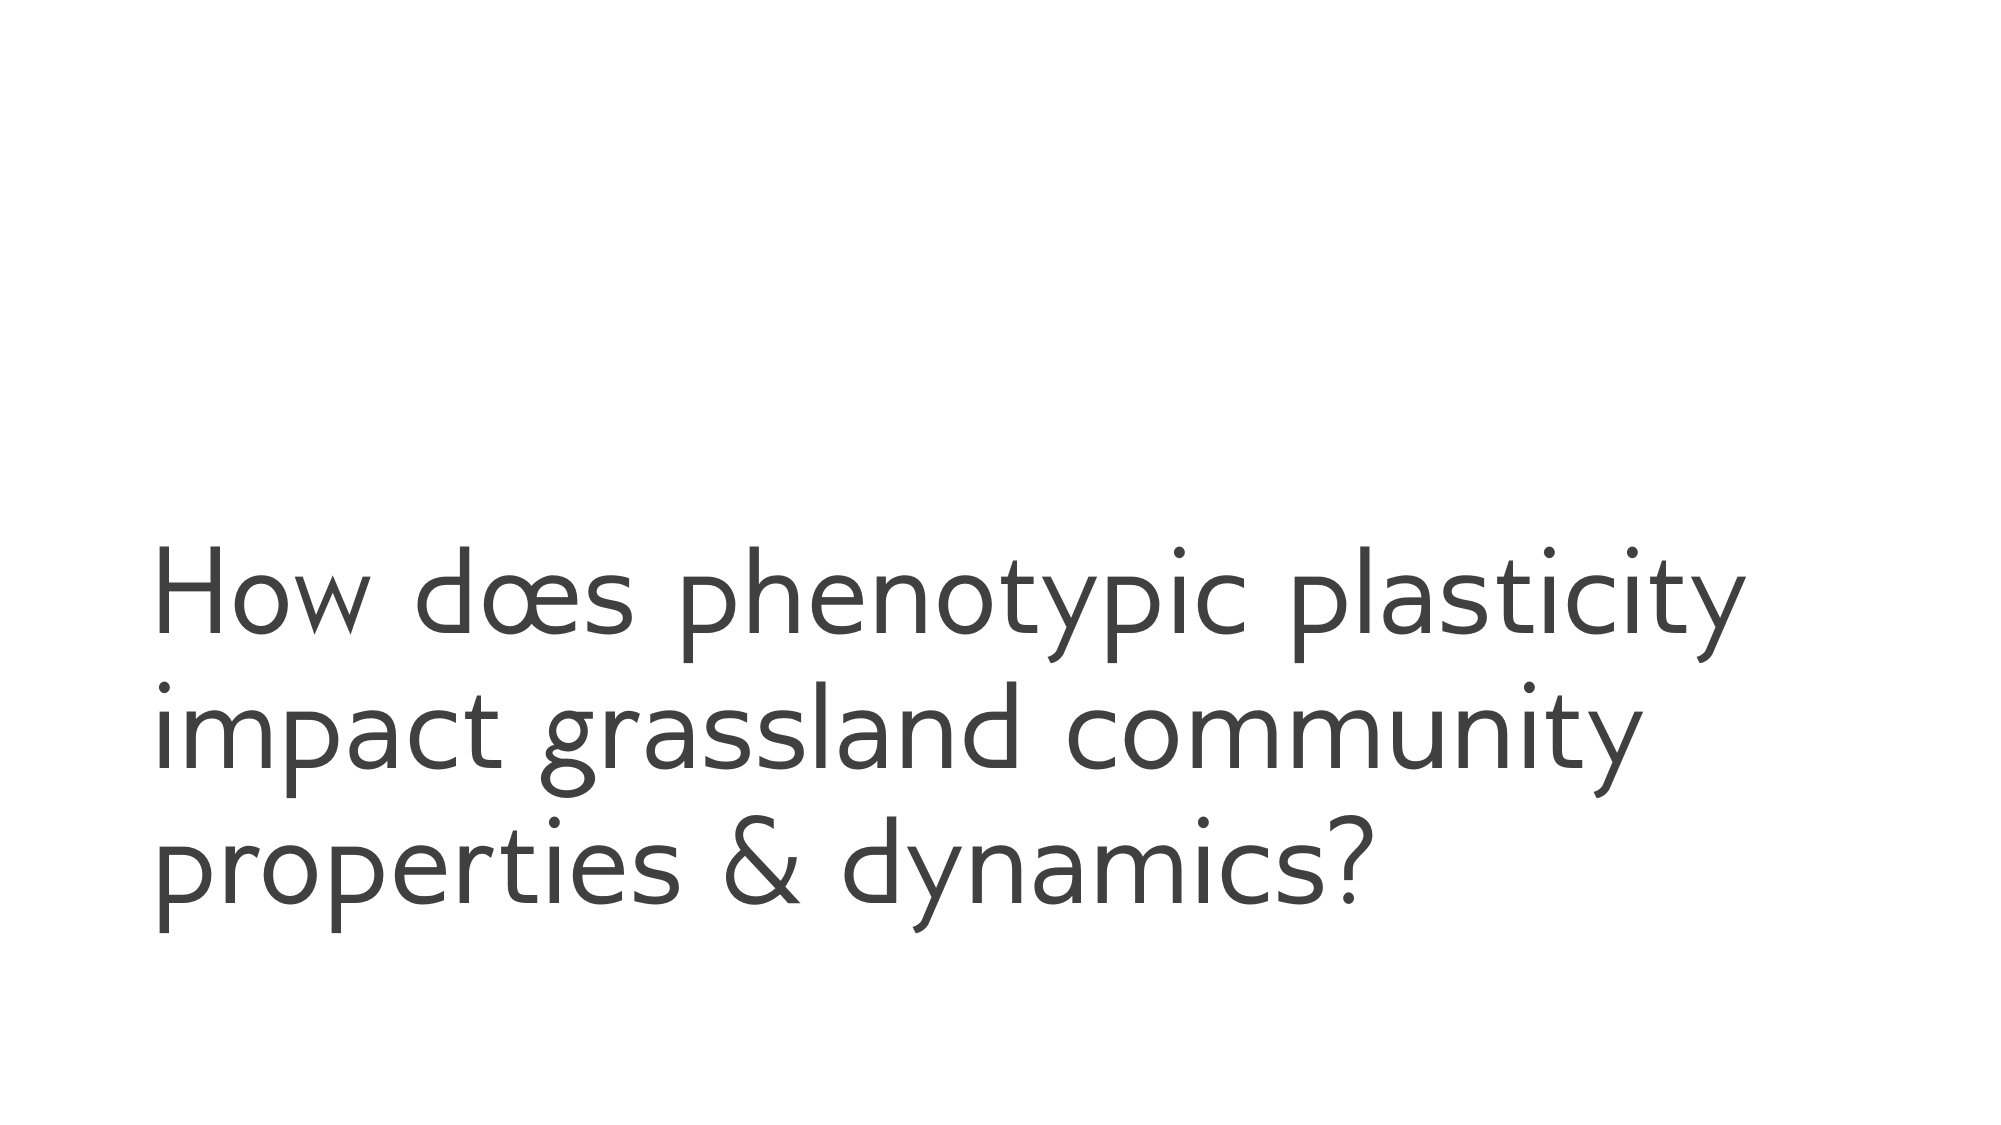

# How does phenotypic plasticity impact grassland community properties & dynamics?